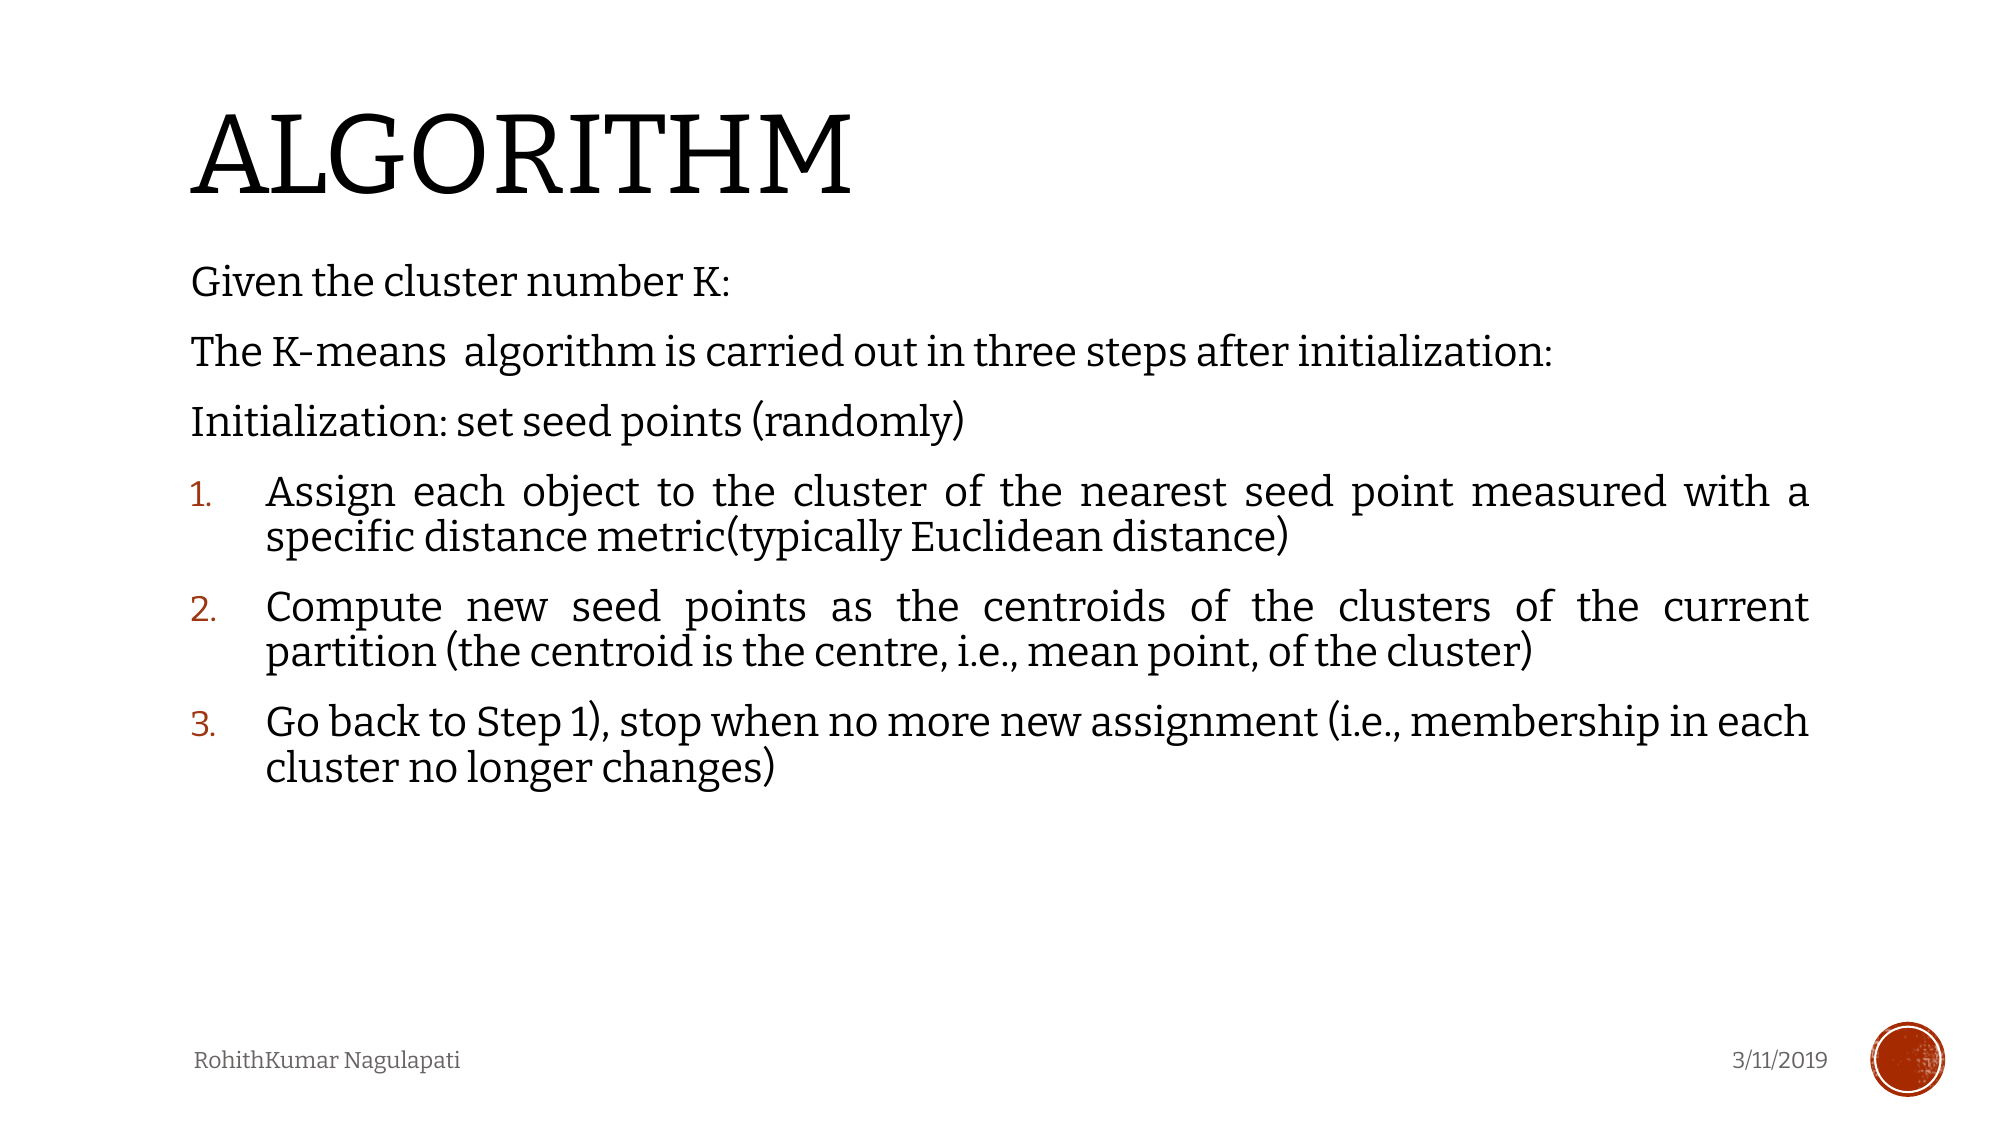

# Algorithm
Given the cluster number K:
The K-means  algorithm is carried out in three steps after initialization:
Initialization: set seed points (randomly)
Assign each object to the cluster of the nearest seed point measured with a specific distance metric(typically Euclidean distance)
Compute new seed points as the centroids of the clusters of the current partition (the centroid is the centre, i.e., mean point, of the cluster)
Go back to Step 1), stop when no more new assignment (i.e., membership in each cluster no longer changes)

RohithKumar Nagulapati
3/11/2019